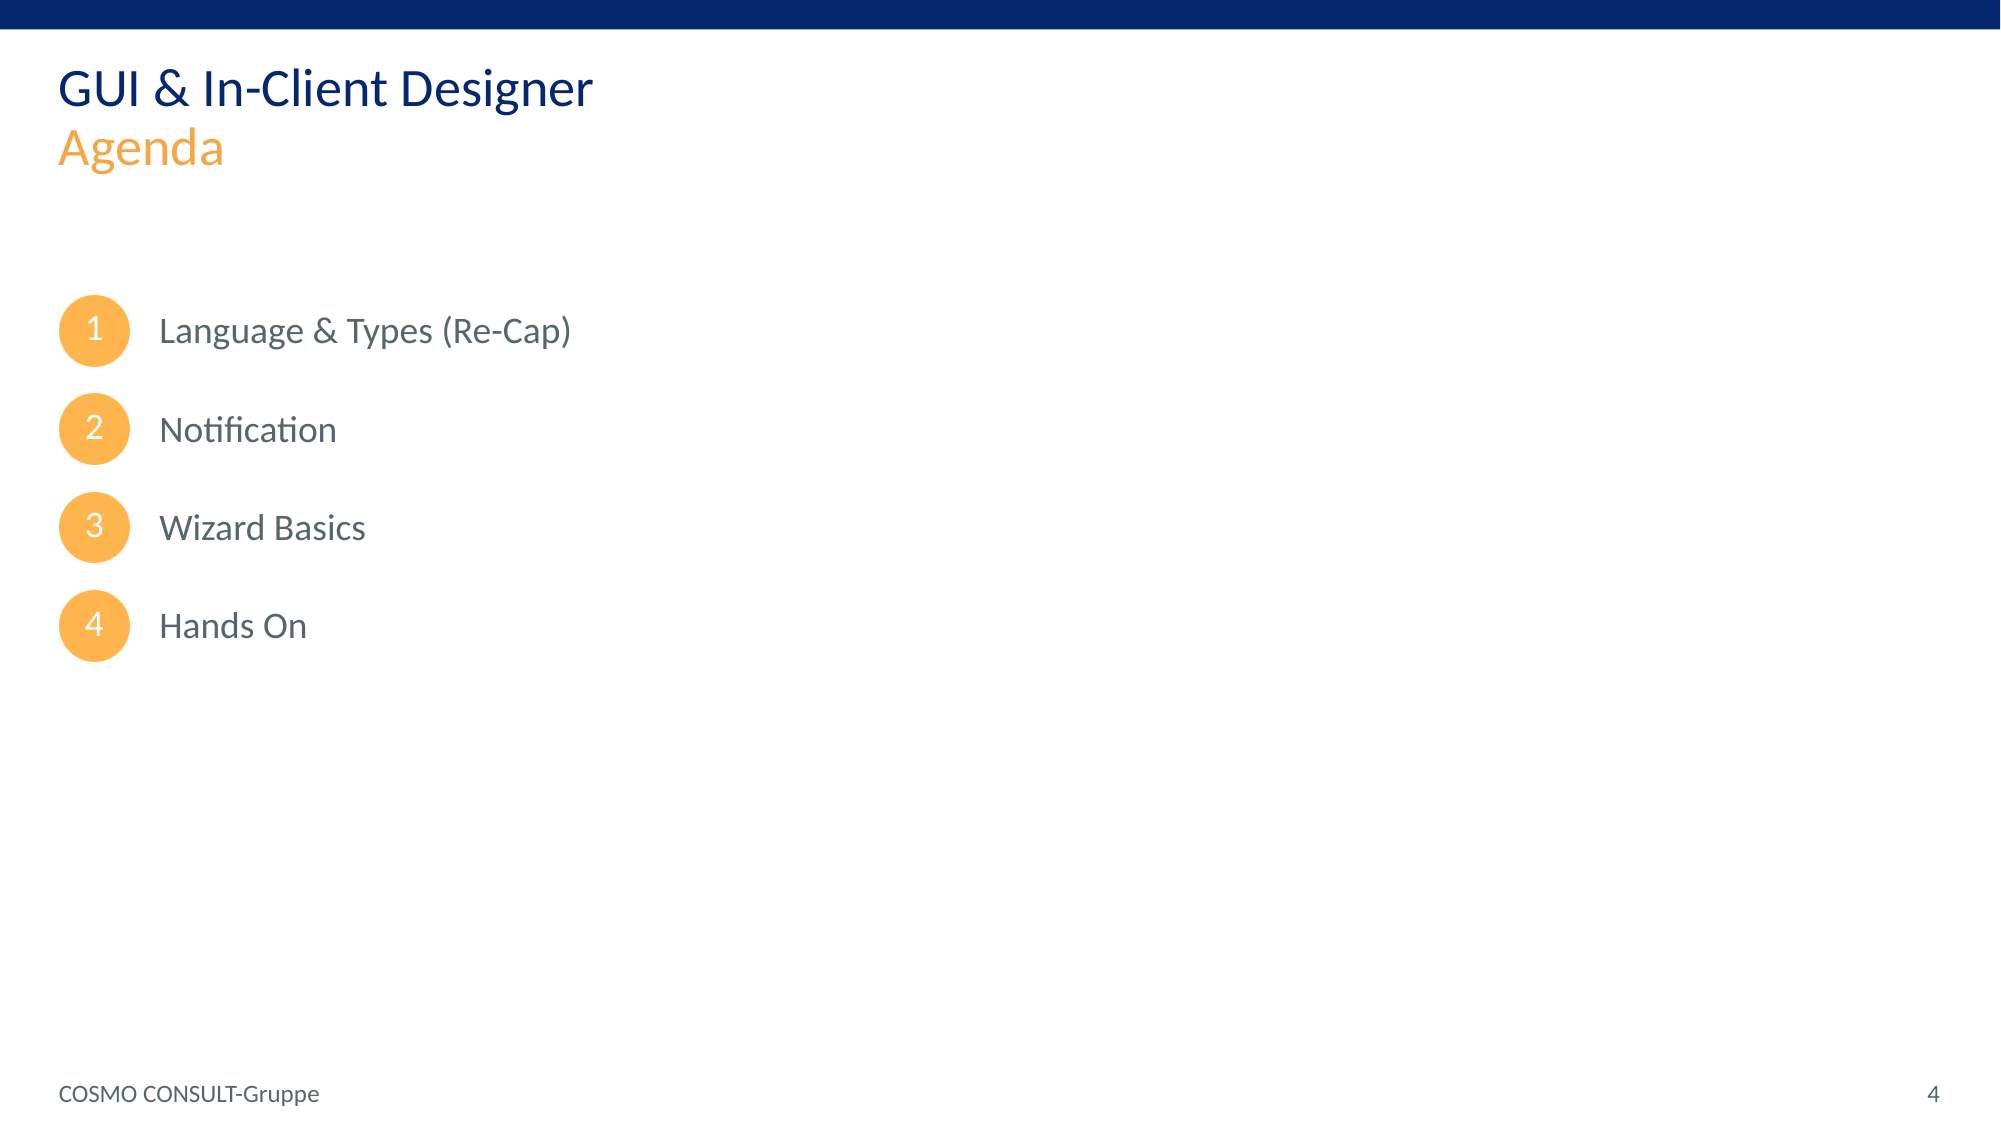

# GUI & In-Client Designer Agenda
1
Language & Types (Re-Cap)
2
Notification
3
Wizard Basics
4
Hands On
COSMO CONSULT-Gruppe
4